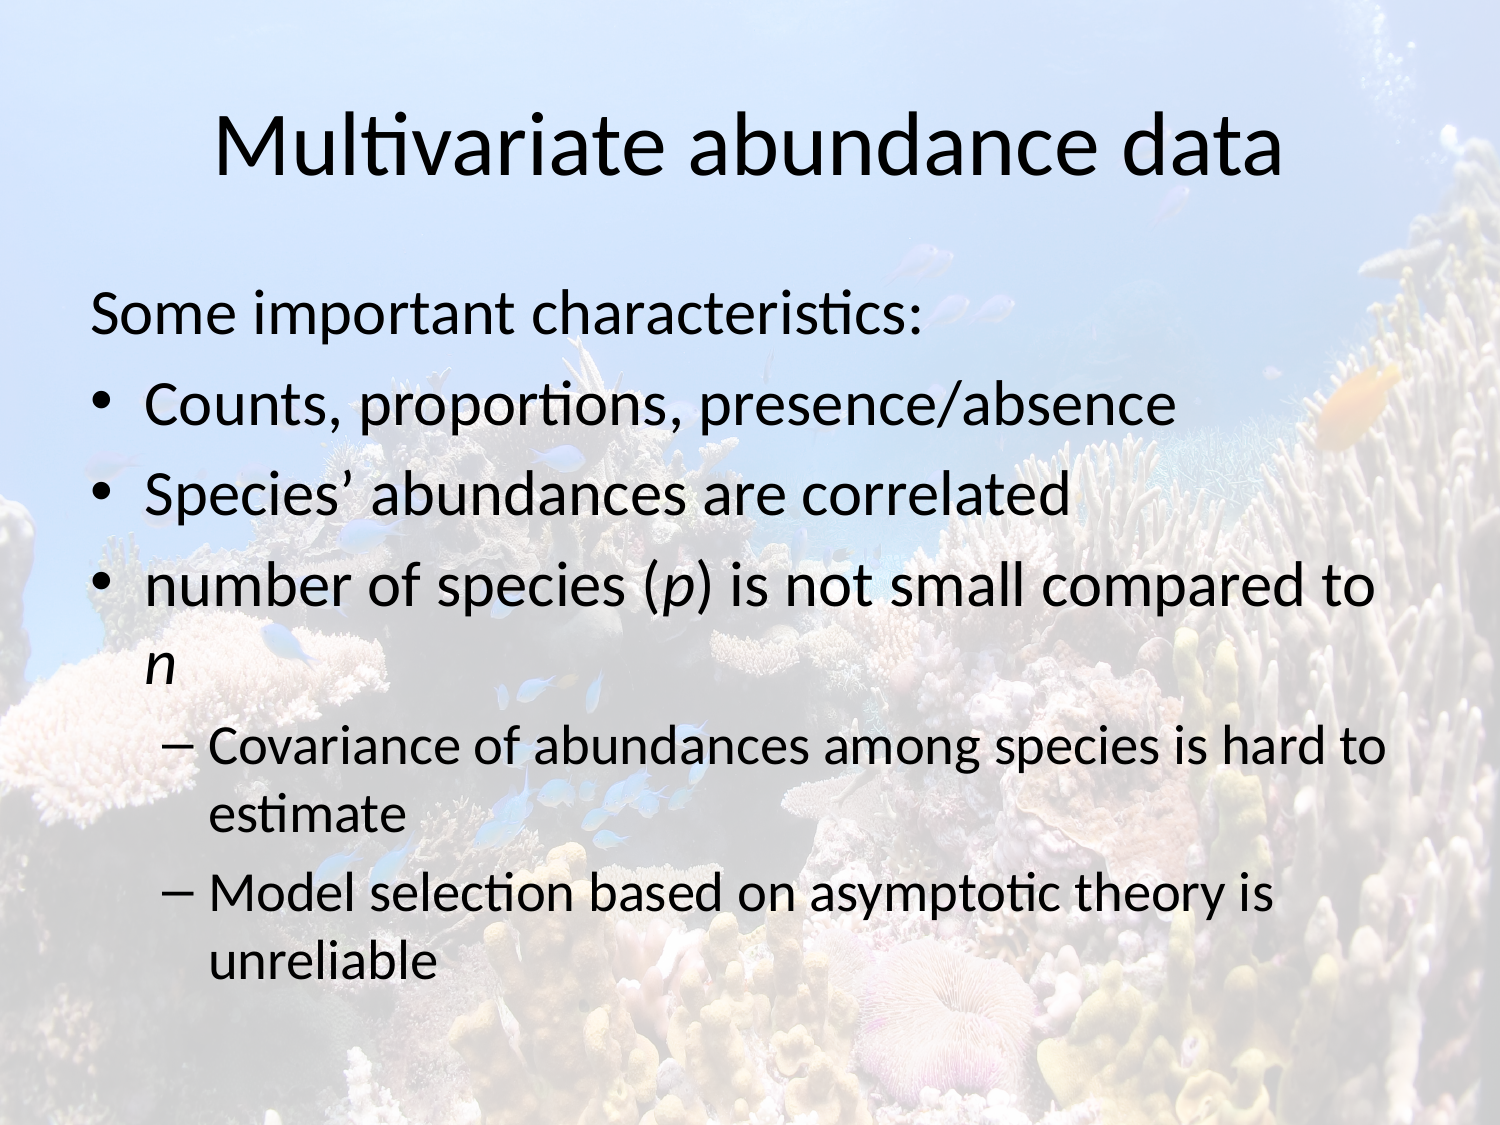

# Multivariate abundance data
Some important characteristics:
Counts, proportions, presence/absence
Species’ abundances are correlated
number of species (p) is not small compared to n
Covariance of abundances among species is hard to estimate
Model selection based on asymptotic theory is unreliable